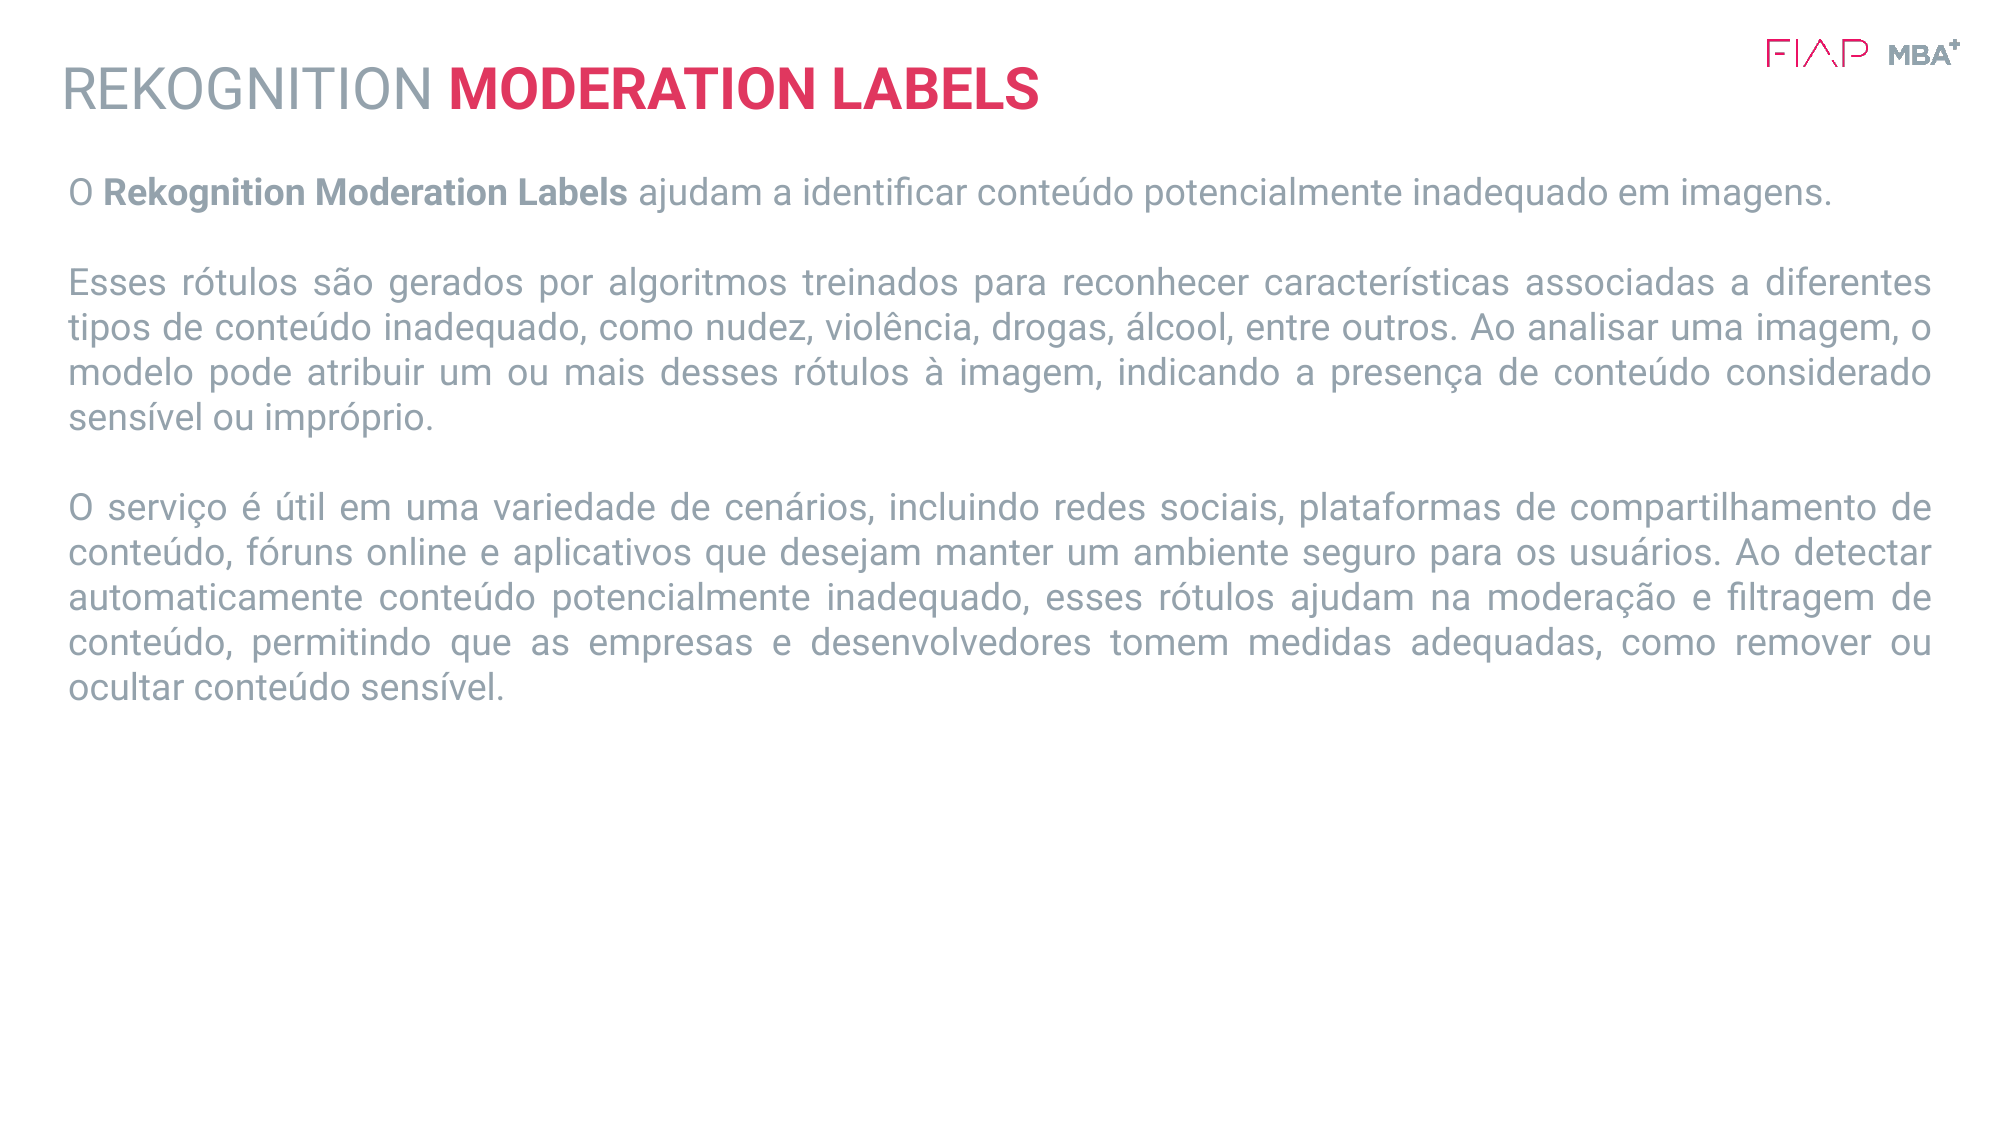

# REKOGNITION MODERATION LABELS
O Rekognition Moderation Labels ajudam a identificar conteúdo potencialmente inadequado em imagens.

Esses rótulos são gerados por algoritmos treinados para reconhecer características associadas a diferentes tipos de conteúdo inadequado, como nudez, violência, drogas, álcool, entre outros. Ao analisar uma imagem, o modelo pode atribuir um ou mais desses rótulos à imagem, indicando a presença de conteúdo considerado sensível ou impróprio.

O serviço é útil em uma variedade de cenários, incluindo redes sociais, plataformas de compartilhamento de conteúdo, fóruns online e aplicativos que desejam manter um ambiente seguro para os usuários. Ao detectar automaticamente conteúdo potencialmente inadequado, esses rótulos ajudam na moderação e filtragem de conteúdo, permitindo que as empresas e desenvolvedores tomem medidas adequadas, como remover ou ocultar conteúdo sensível.